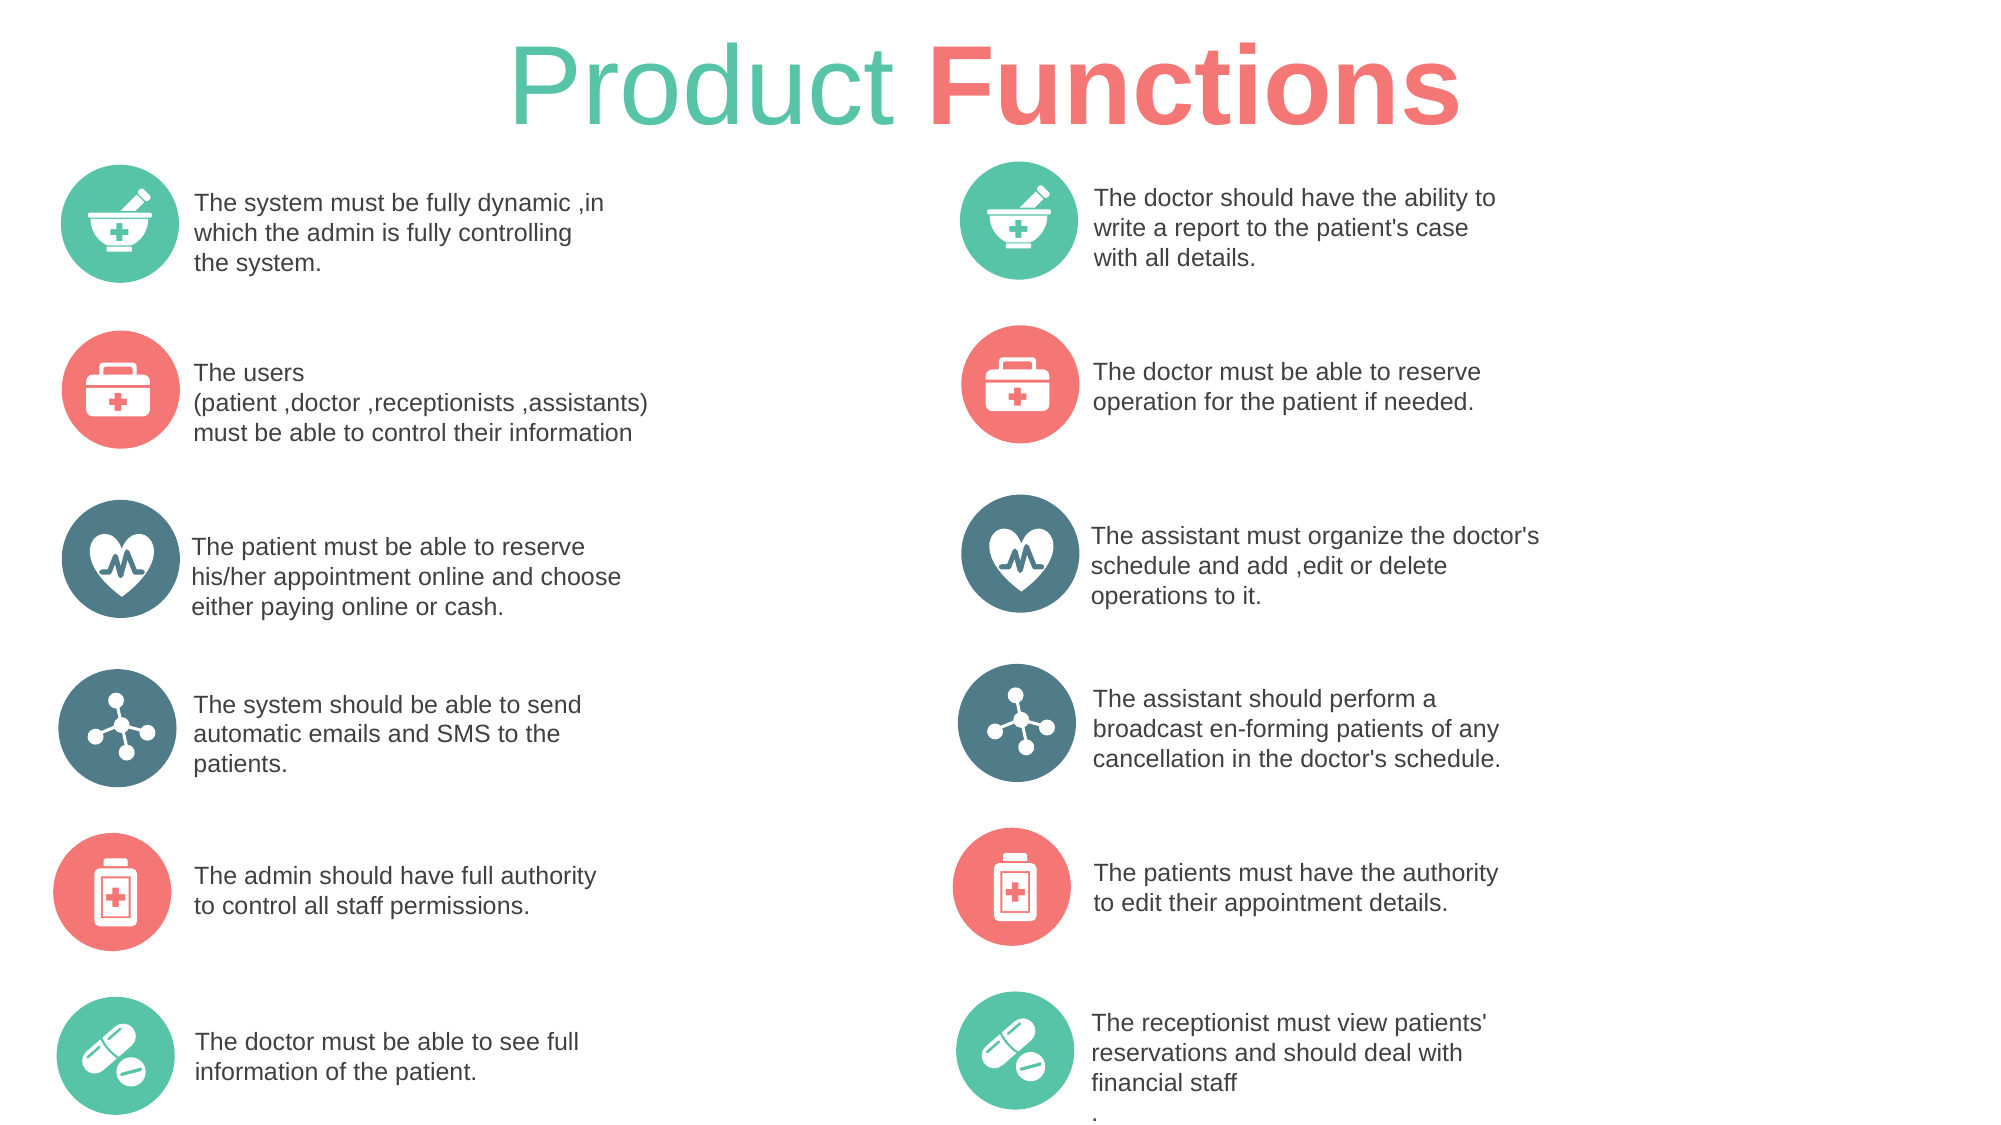

Product Functions

The doctor should have the ability to write a report to the patient's case
with all details.
The system must be fully dynamic ,in which the admin is fully controlling
the system.

The doctor must be able to reserve operation for the patient if needed.
The users (patient ,doctor ,receptionists ,assistants) must be able to control their information

The assistant must organize the doctor's schedule and add ,edit or delete
operations to it.
The patient must be able to reserve his/her appointment online and choose
either paying online or cash.

The assistant should perform a broadcast en-forming patients of any cancellation in the doctor's schedule.
The system should be able to send automatic emails and SMS to the
patients.

The patients must have the authority to edit their appointment details.
The admin should have full authority to control all staff permissions.

The receptionist must view patients' reservations and should deal with financial staff
.
The doctor must be able to see full information of the patient.